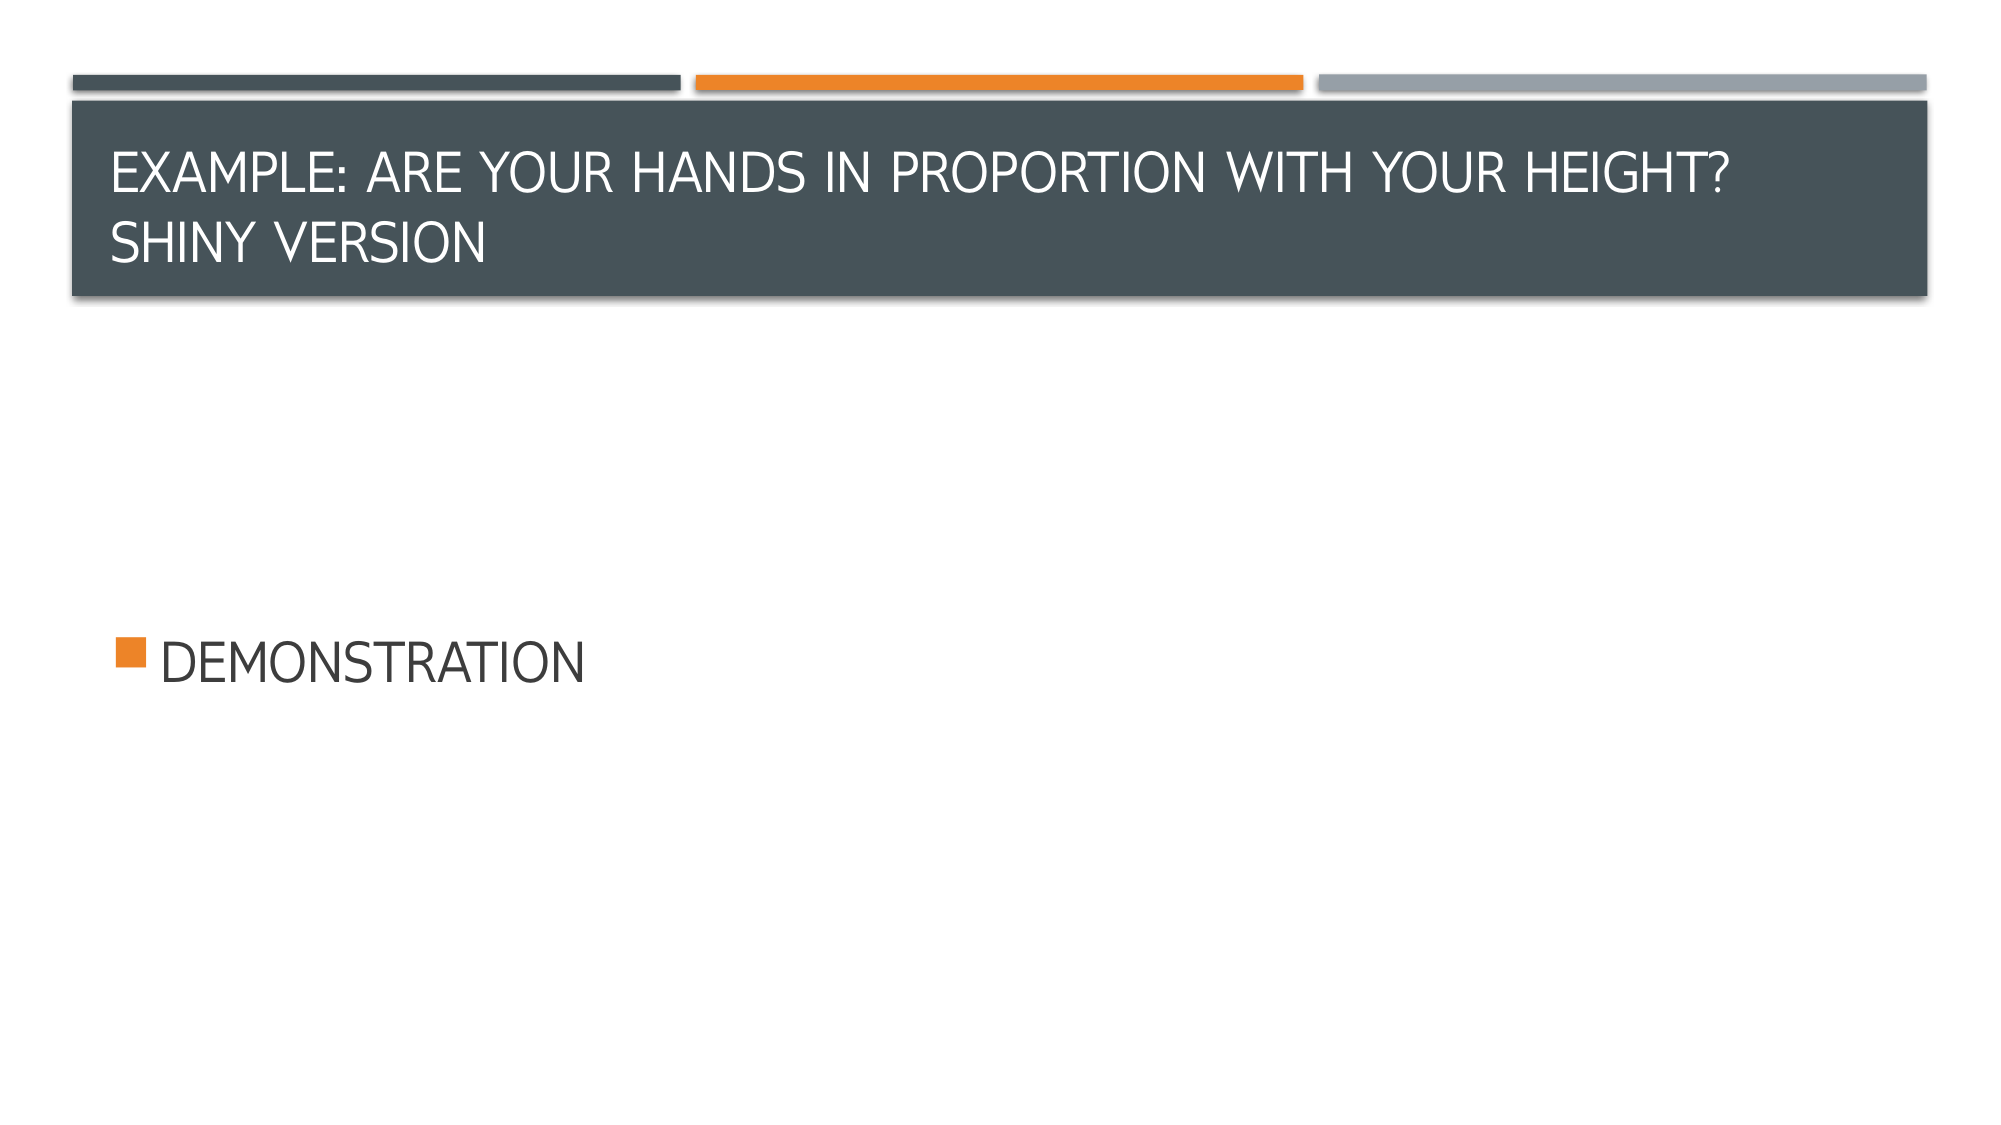

# Example: are your hands in proportion with your height? Shiny version
DEMONSTRATION